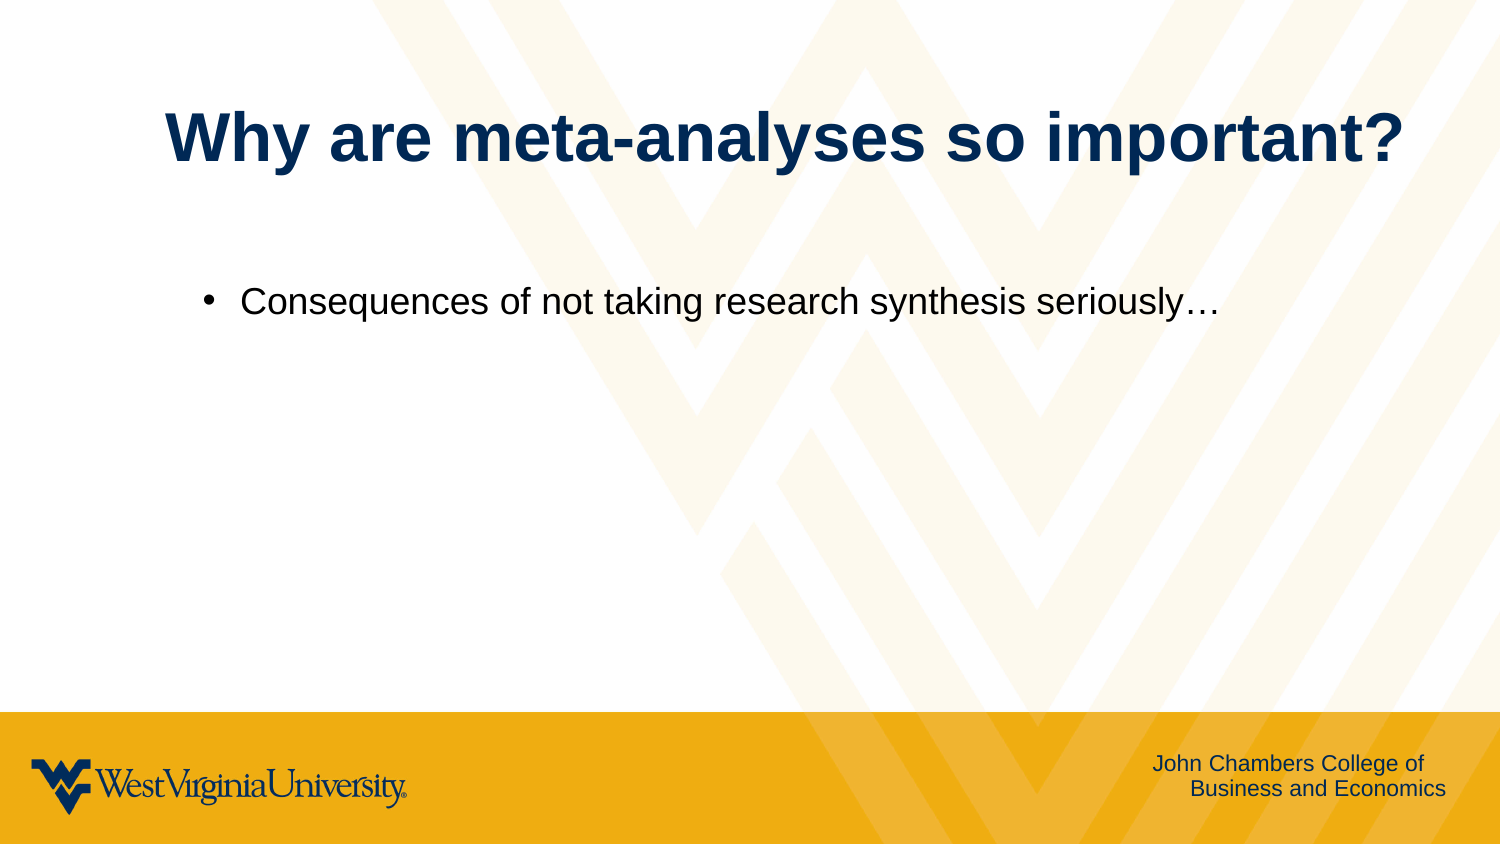

Why are meta-analyses so important?

Consequences of not taking research synthesis seriously…

John Chambers College of Business and Economics